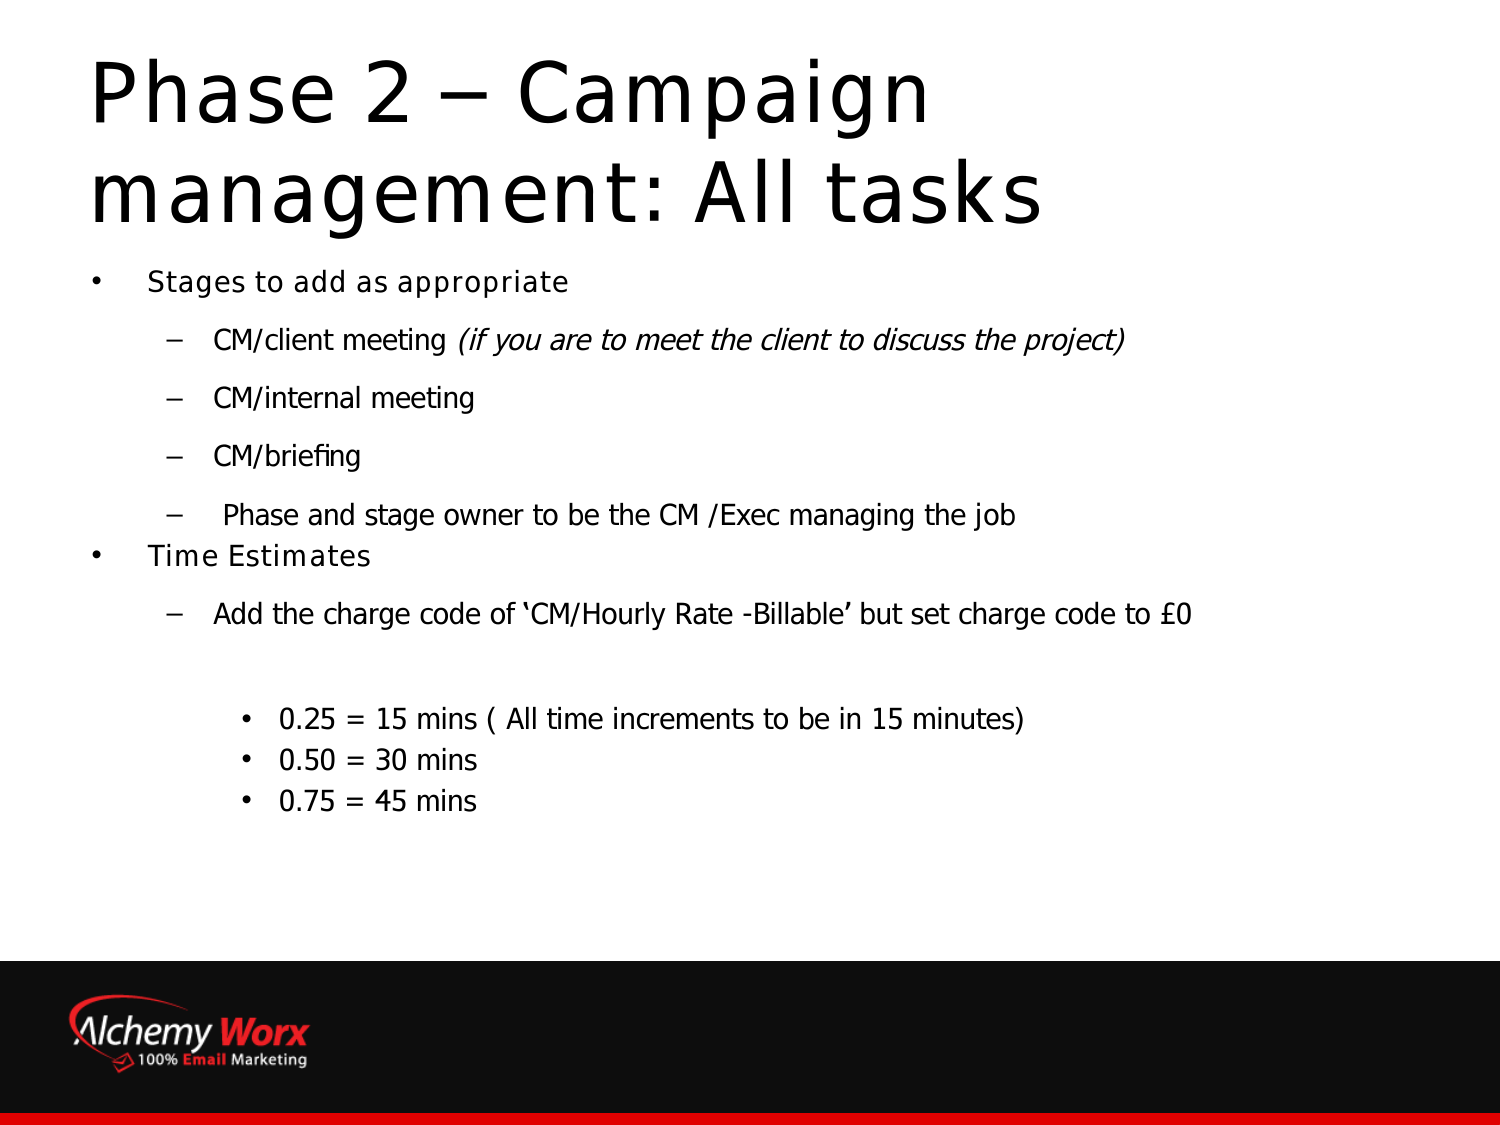

# Phase 2 – Campaign management: All tasks
Stages to add as appropriate
CM/client meeting (if you are to meet the client to discuss the project)
CM/internal meeting
CM/briefing
 Phase and stage owner to be the CM /Exec managing the job
Time Estimates
Add the charge code of ‘CM/Hourly Rate -Billable’ but set charge code to £0

0.25 = 15 mins ( All time increments to be in 15 minutes)
0.50 = 30 mins
0.75 = 45 mins